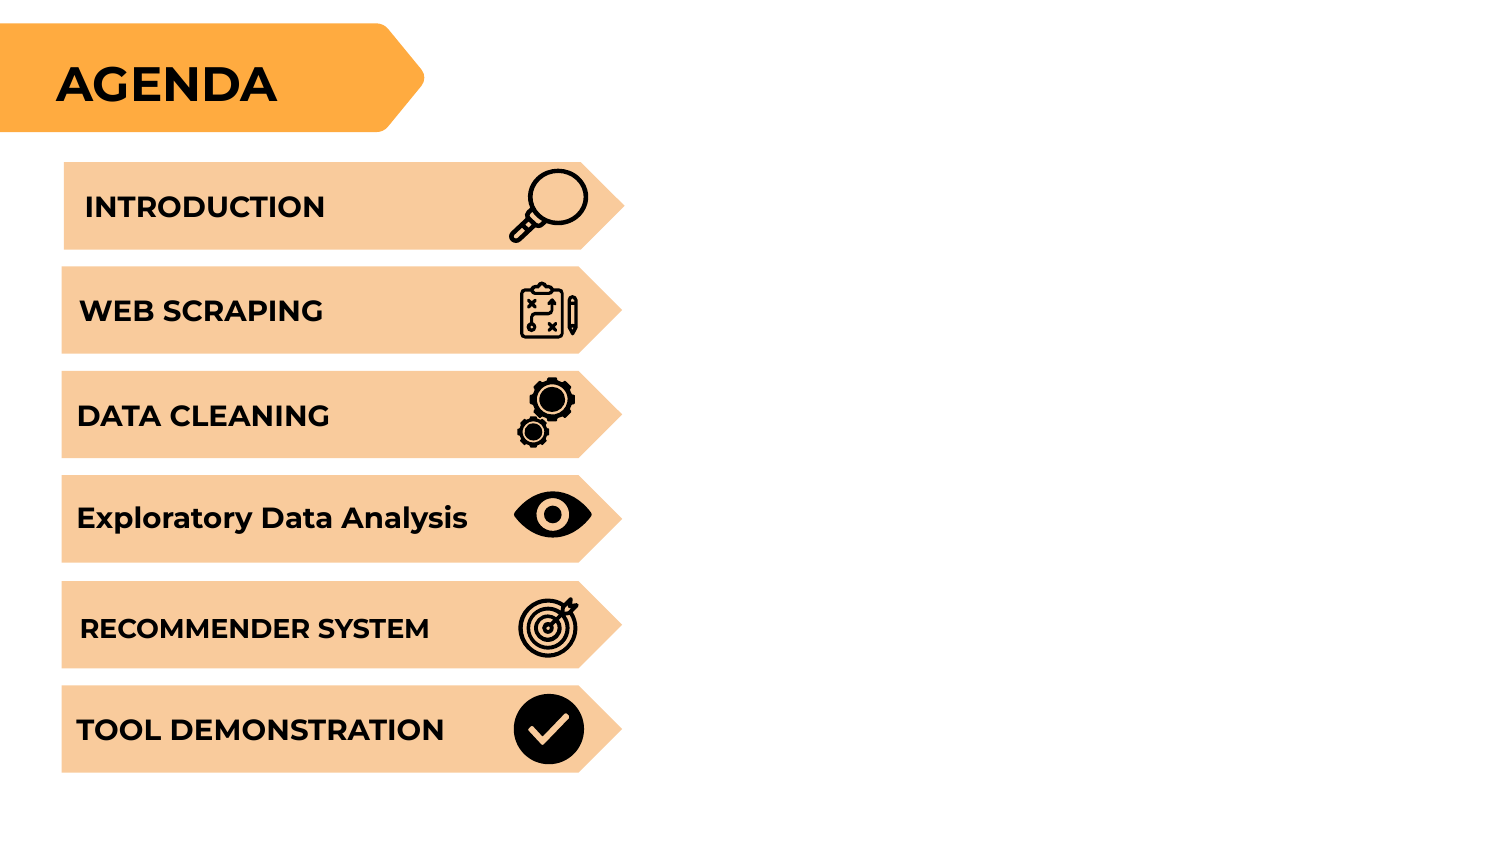

# AGENDA

INTRODUCTION

WEB SCRAPING

DATA CLEANING

Exploratory Data Analysis

RECOMMENDER SYSTEM

TOOL DEMONSTRATION